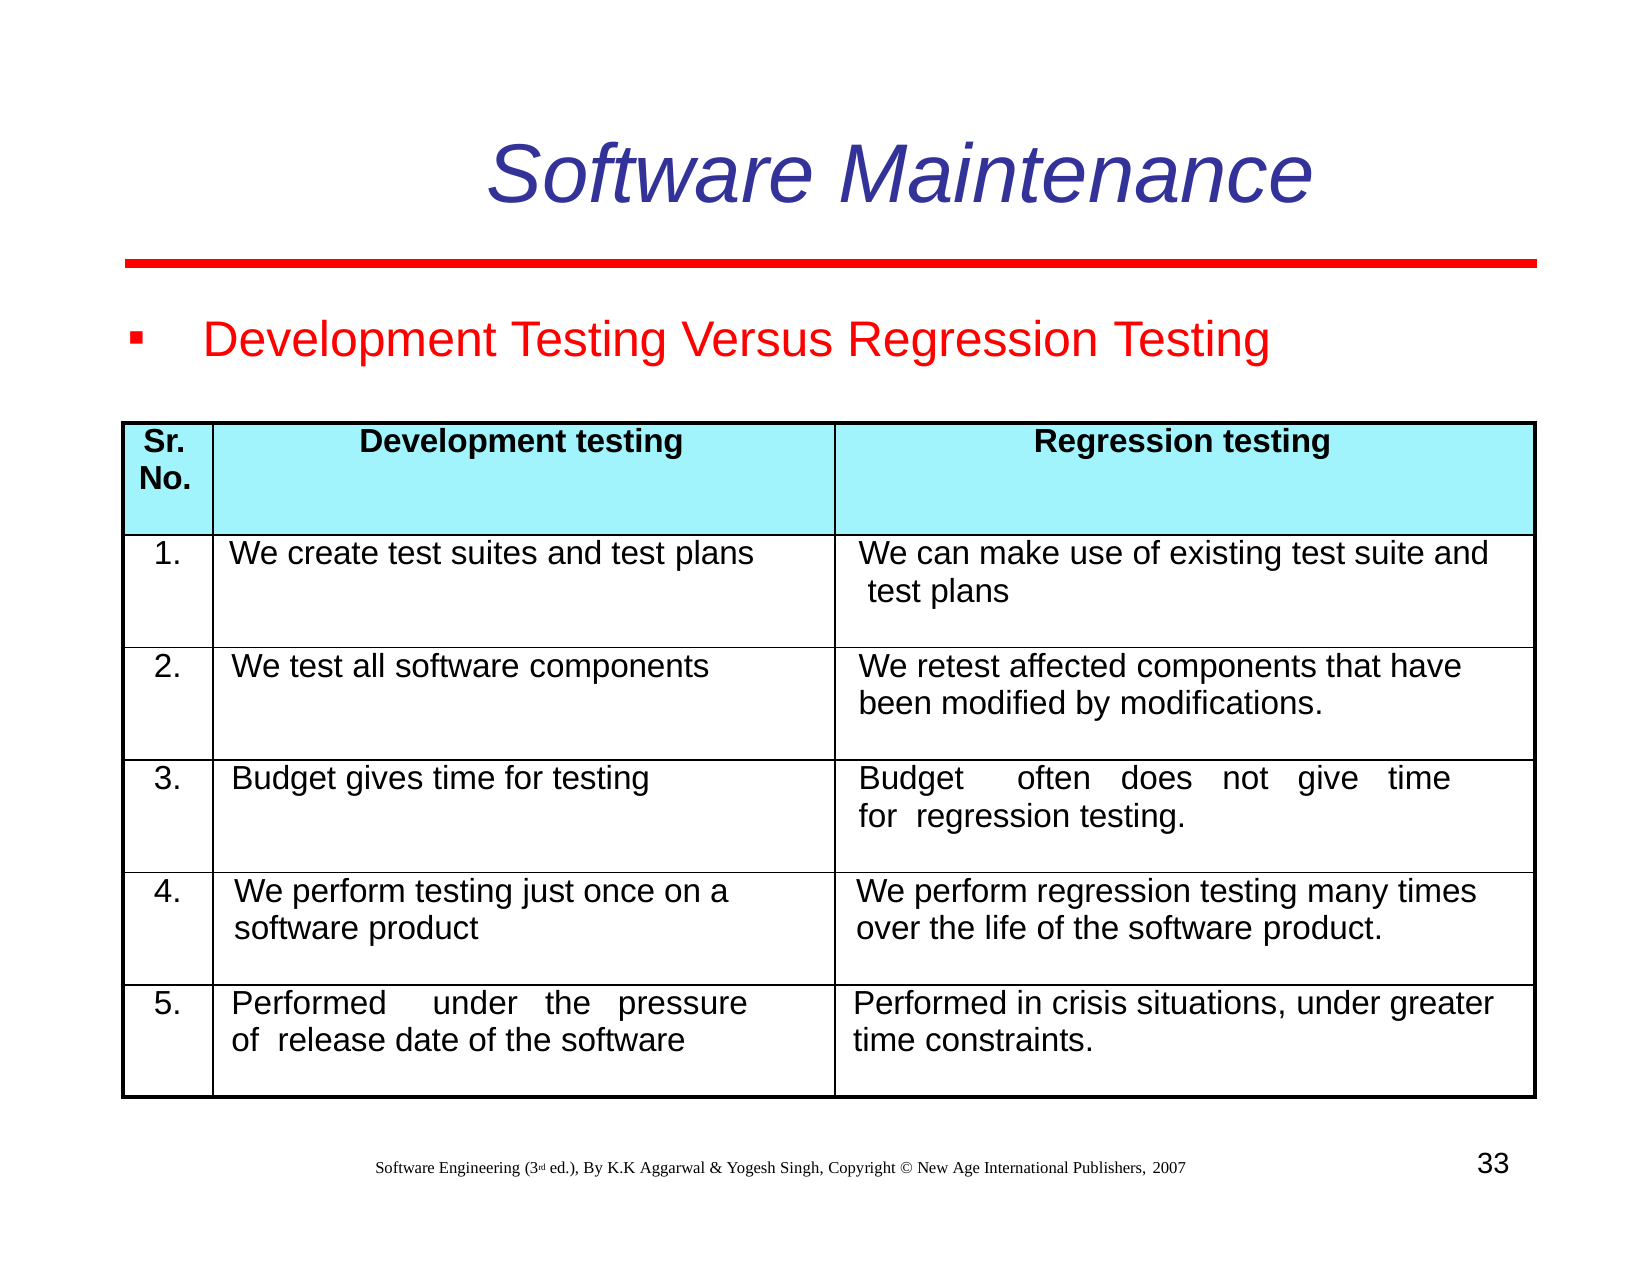

# Software Maintenance

Development Testing Versus Regression Testing
| Sr. No. | Development testing | Regression testing |
| --- | --- | --- |
| 1. | We create test suites and test plans | We can make use of existing test suite and test plans |
| 2. | We test all software components | We retest affected components that have been modified by modifications. |
| 3. | Budget gives time for testing | Budget often does not give time for regression testing. |
| 4. | We perform testing just once on a software product | We perform regression testing many times over the life of the software product. |
| 5. | Performed under the pressure of release date of the software | Performed in crisis situations, under greater time constraints. |
33
Software Engineering (3rd  ed.), By K.K Aggarwal & Yogesh Singh, Copyright © New Age International Publishers, 2007